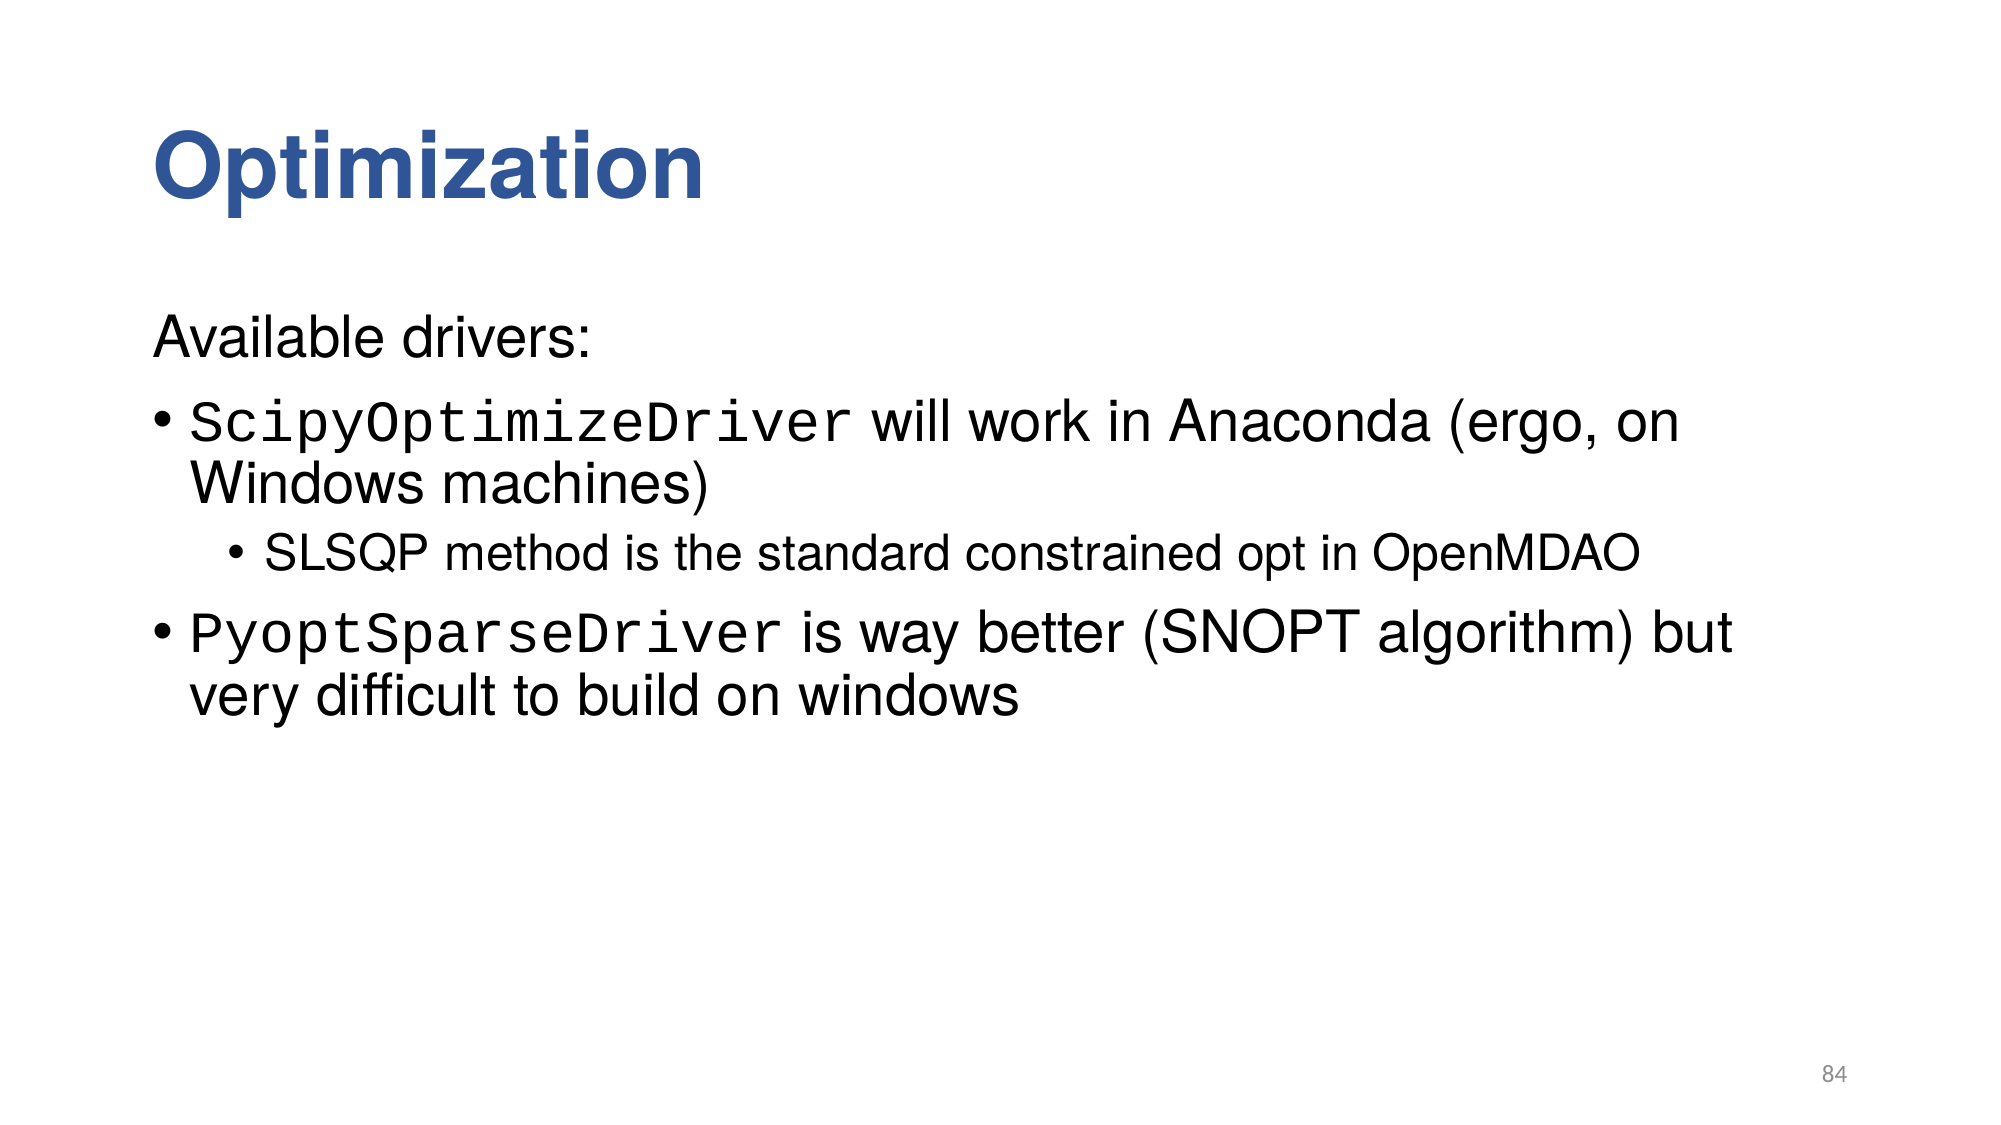

# Optimization
Available drivers:
ScipyOptimizeDriver will work in Anaconda (ergo, on Windows machines)
SLSQP method is the standard constrained opt in OpenMDAO
PyoptSparseDriver is way better (SNOPT algorithm) but very difficult to build on windows
84